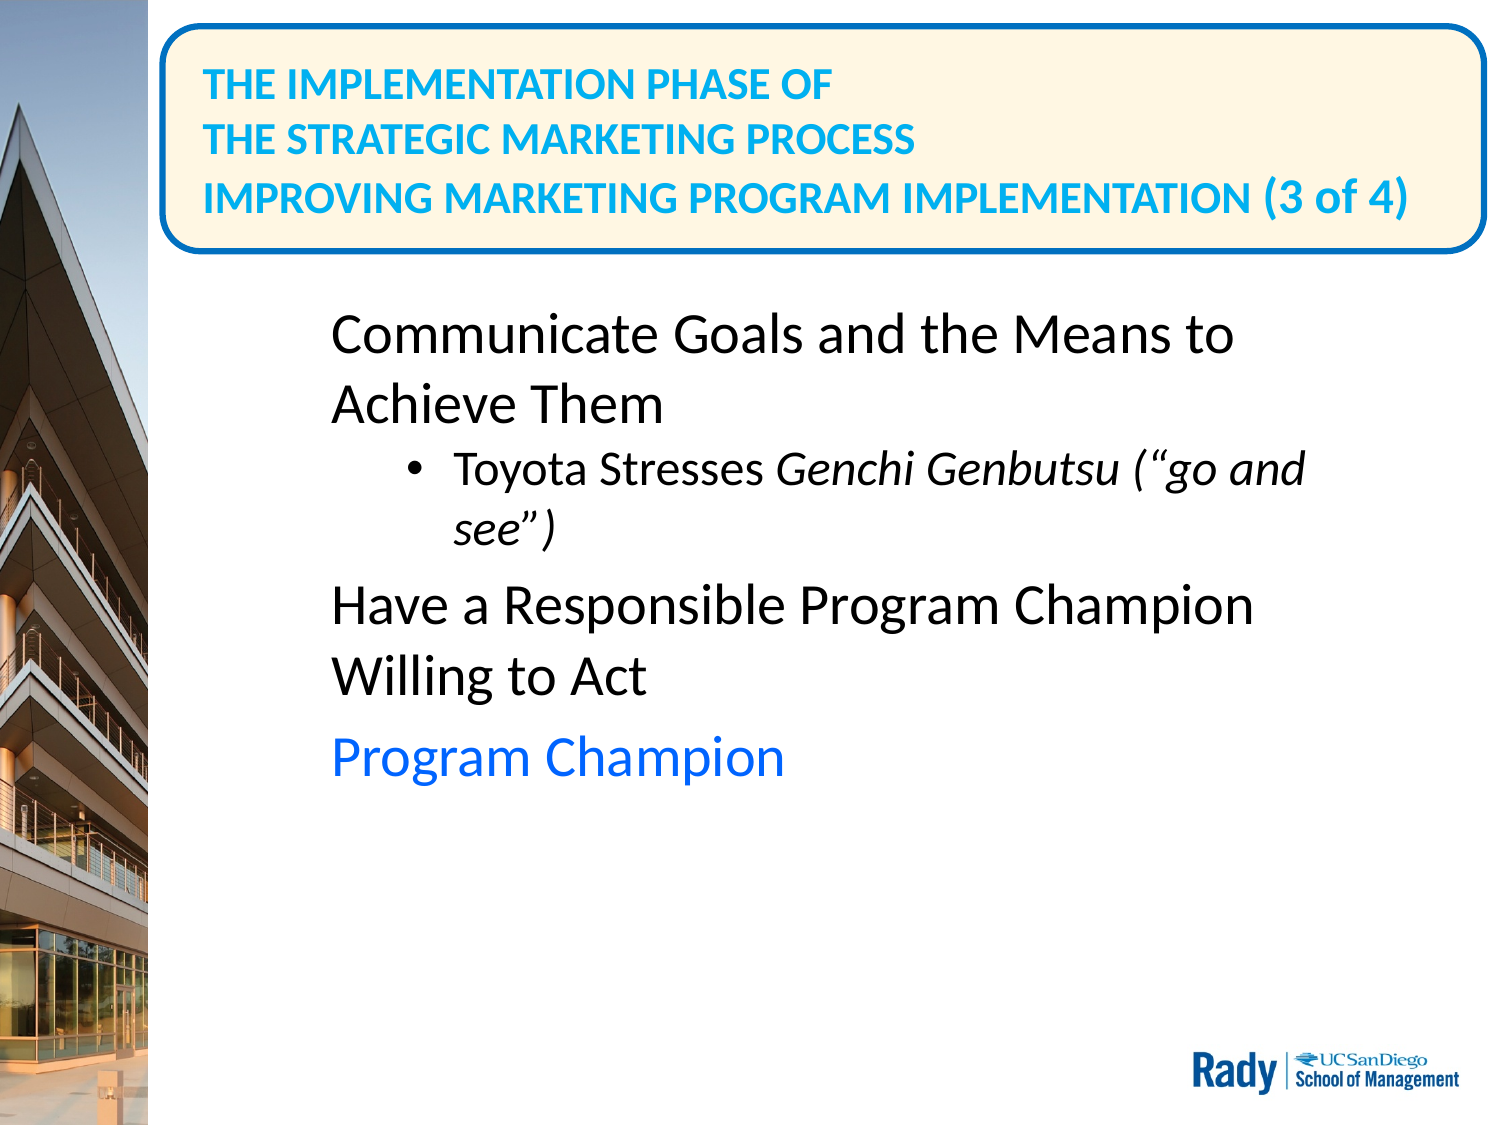

# THE IMPLEMENTATION PHASE OF THE STRATEGIC MARKETING PROCESS IMPROVING MARKETING PROGRAM IMPLEMENTATION (3 of 4)
Communicate Goals and the Means to Achieve Them
Toyota Stresses Genchi Genbutsu (“go and see”)
Have a Responsible Program Champion Willing to Act
Program Champion